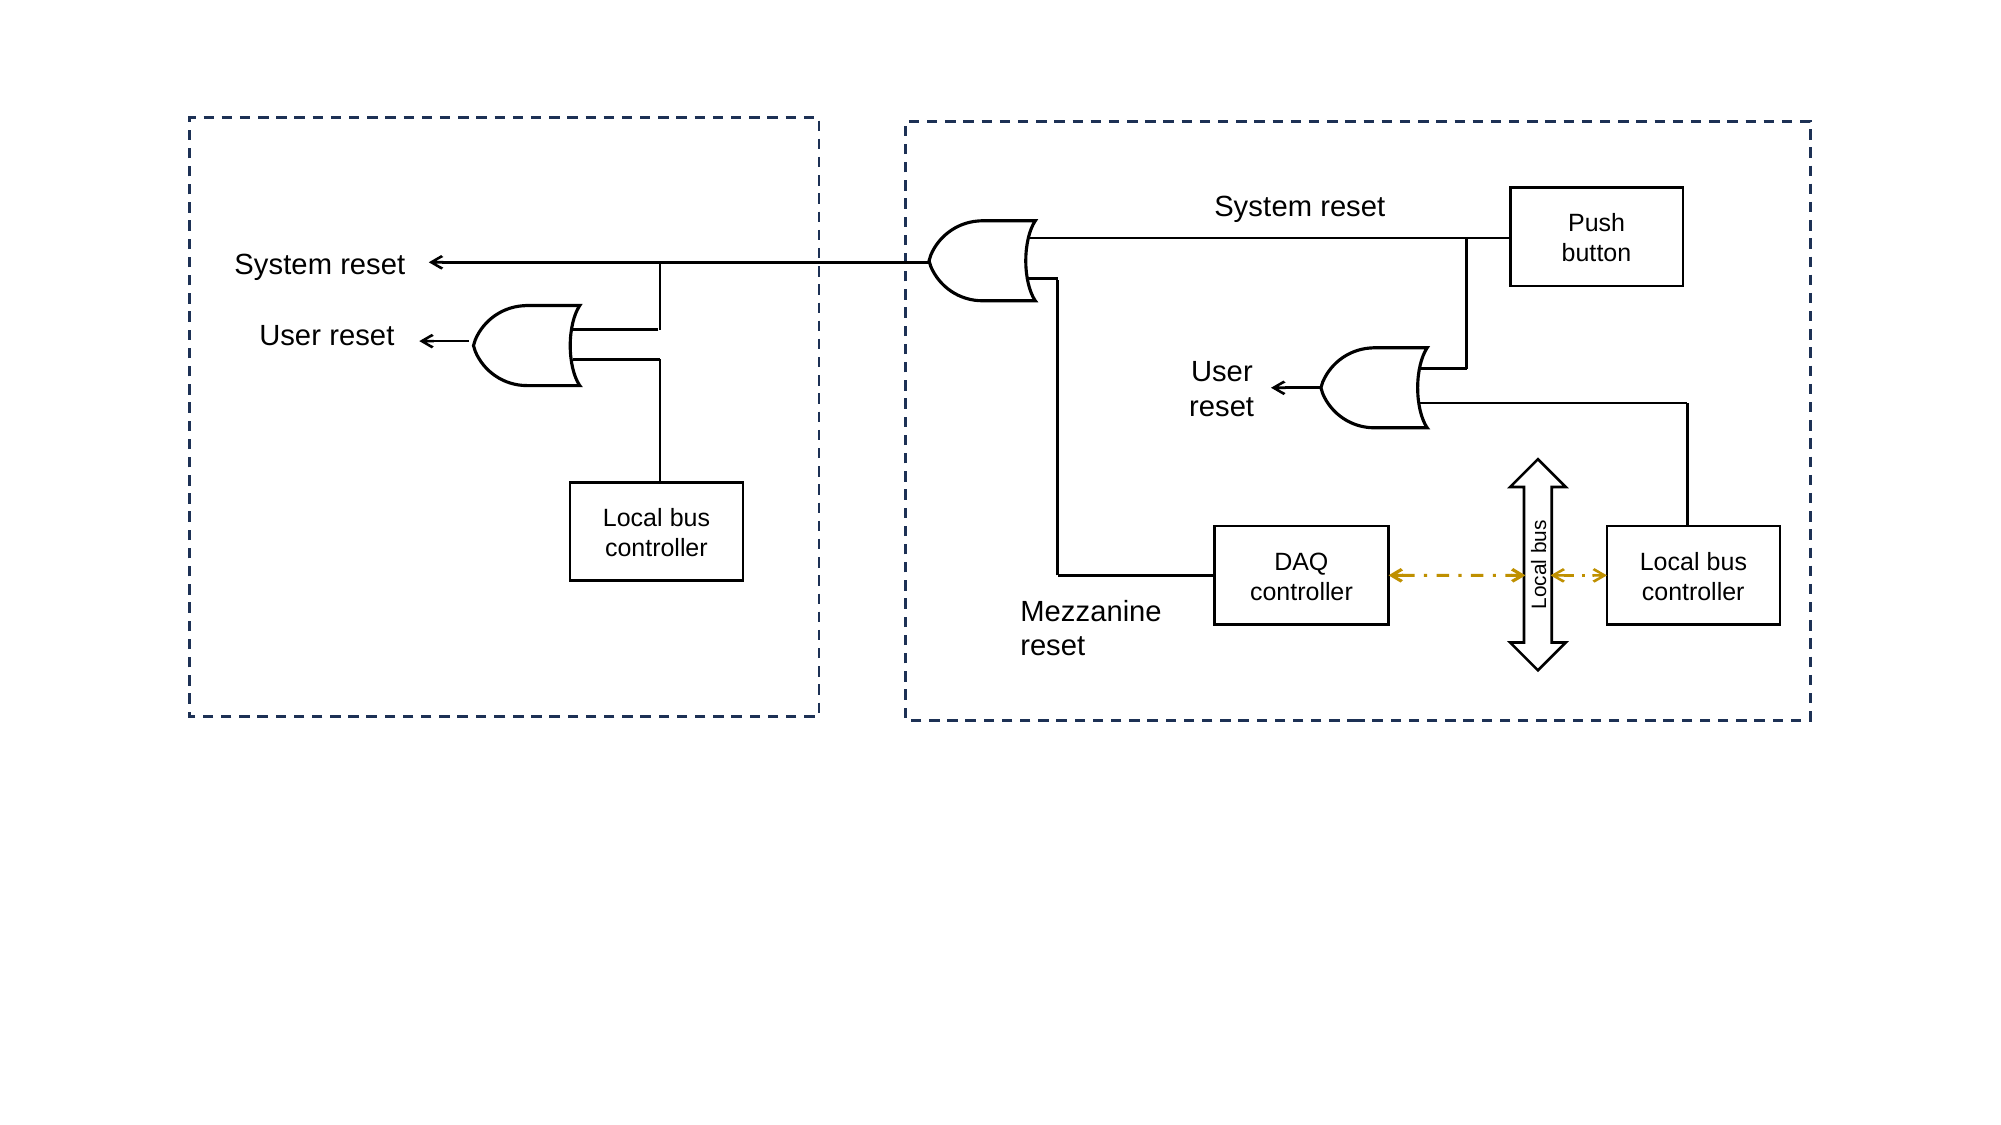

System reset
Push
button

System reset

User reset
User reset

Local bus
Local bus
controller
DAQ
controller
Local bus
controller
Mezzanine
reset